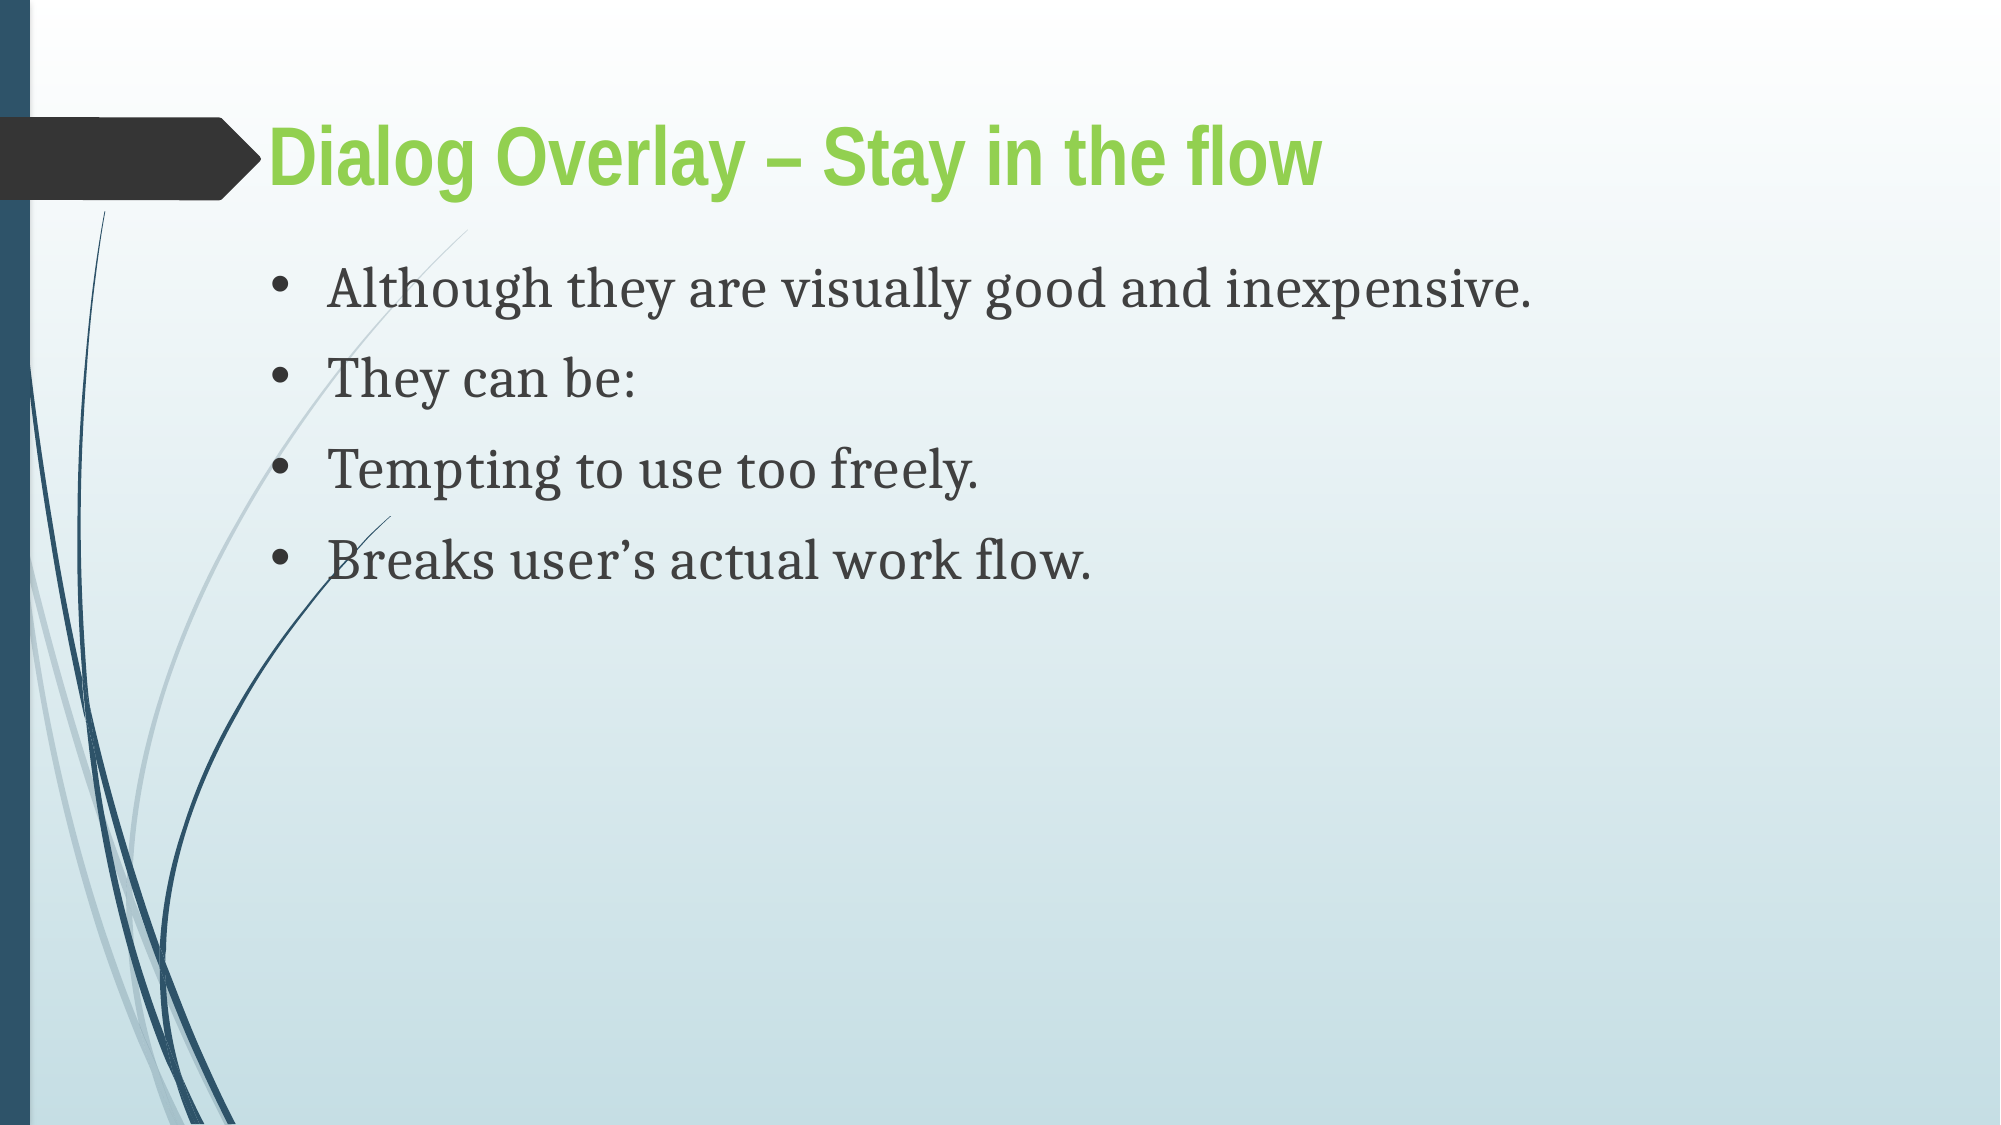

Dialog Overlay – Stay in the flow
Although they are visually good and inexpensive.
They can be:
Tempting to use too freely.
Breaks user’s actual work flow.